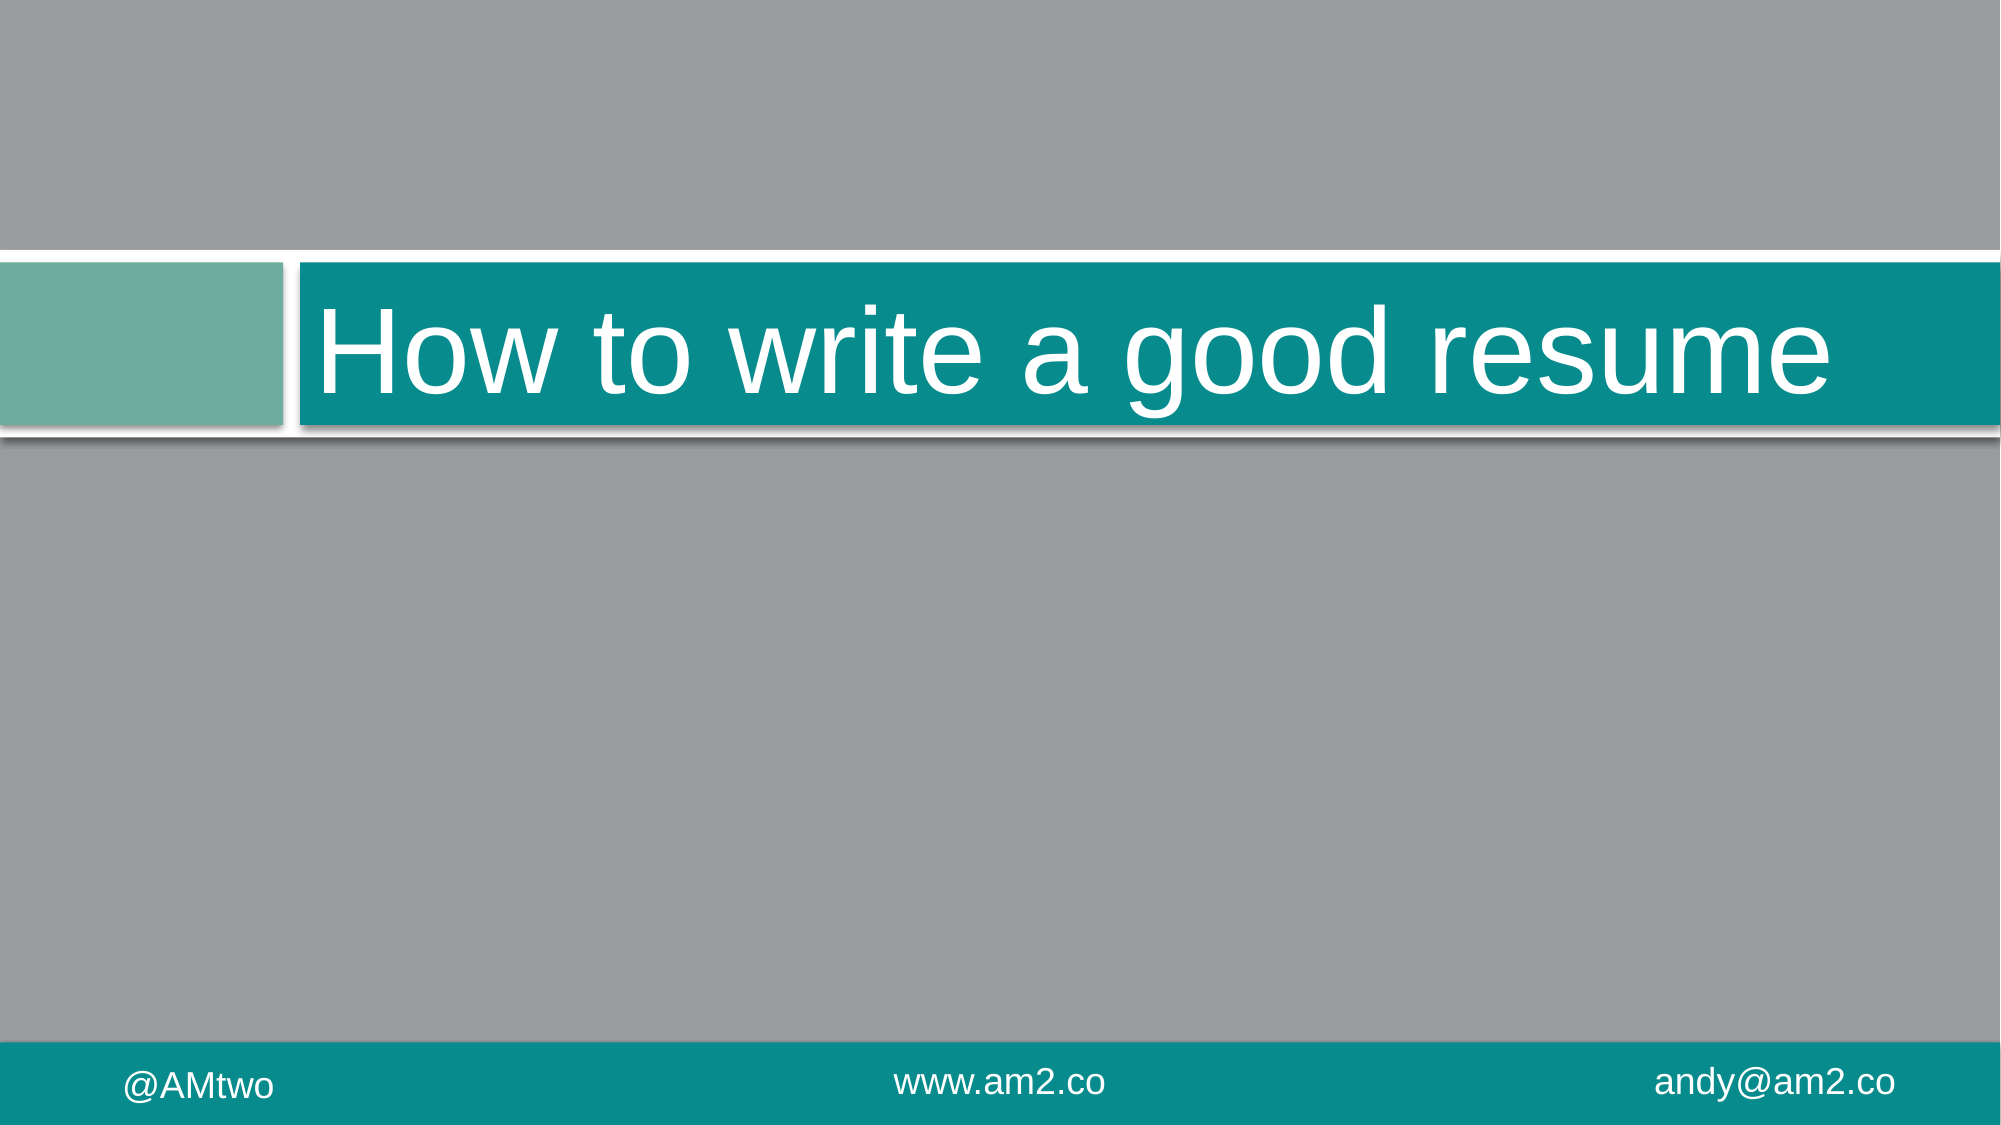

# How to write a good resume